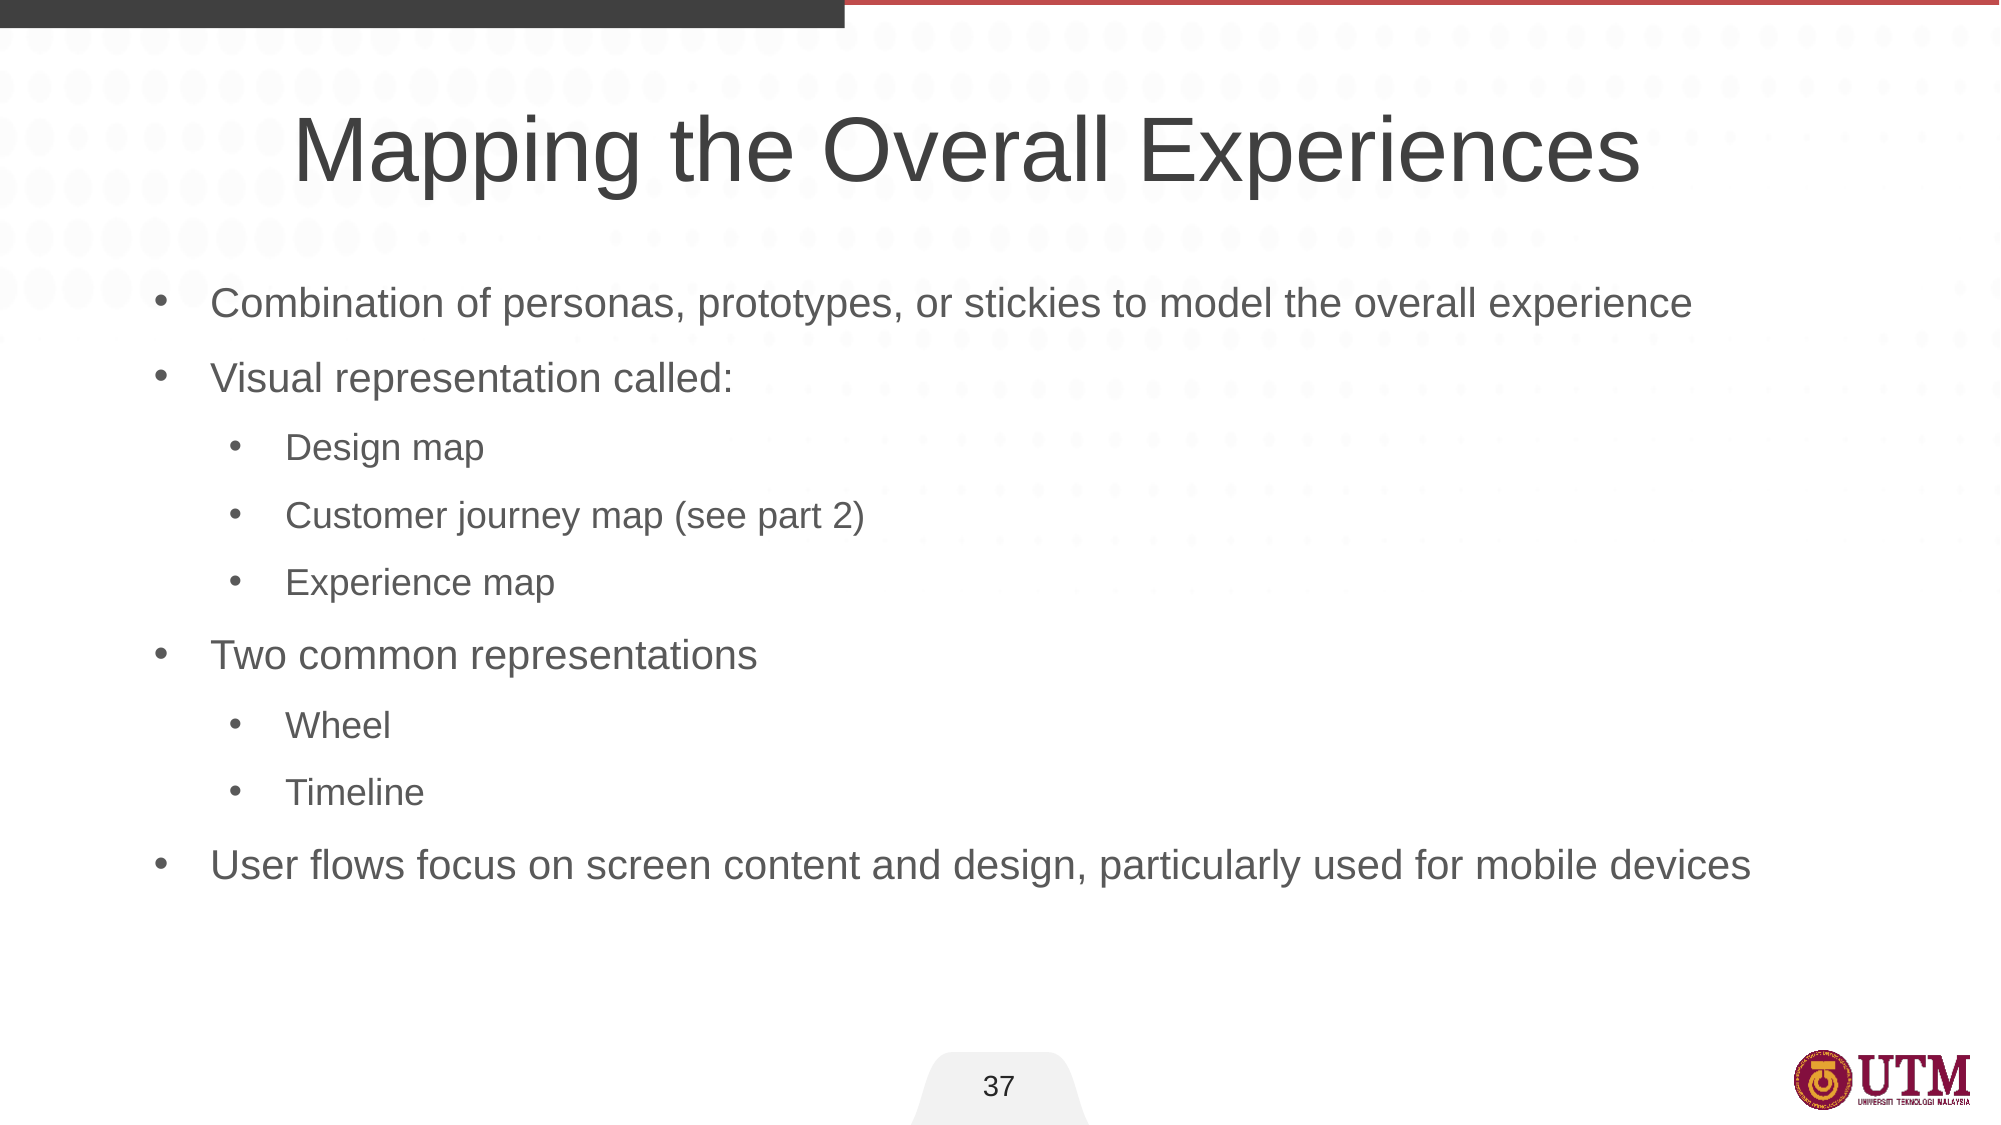

Mapping the Overall Experiences
Combination of personas, prototypes, or stickies to model the overall experience
Visual representation called:
Design map
Customer journey map (see part 2)
Experience map
Two common representations
Wheel
Timeline
User flows focus on screen content and design, particularly used for mobile devices
37